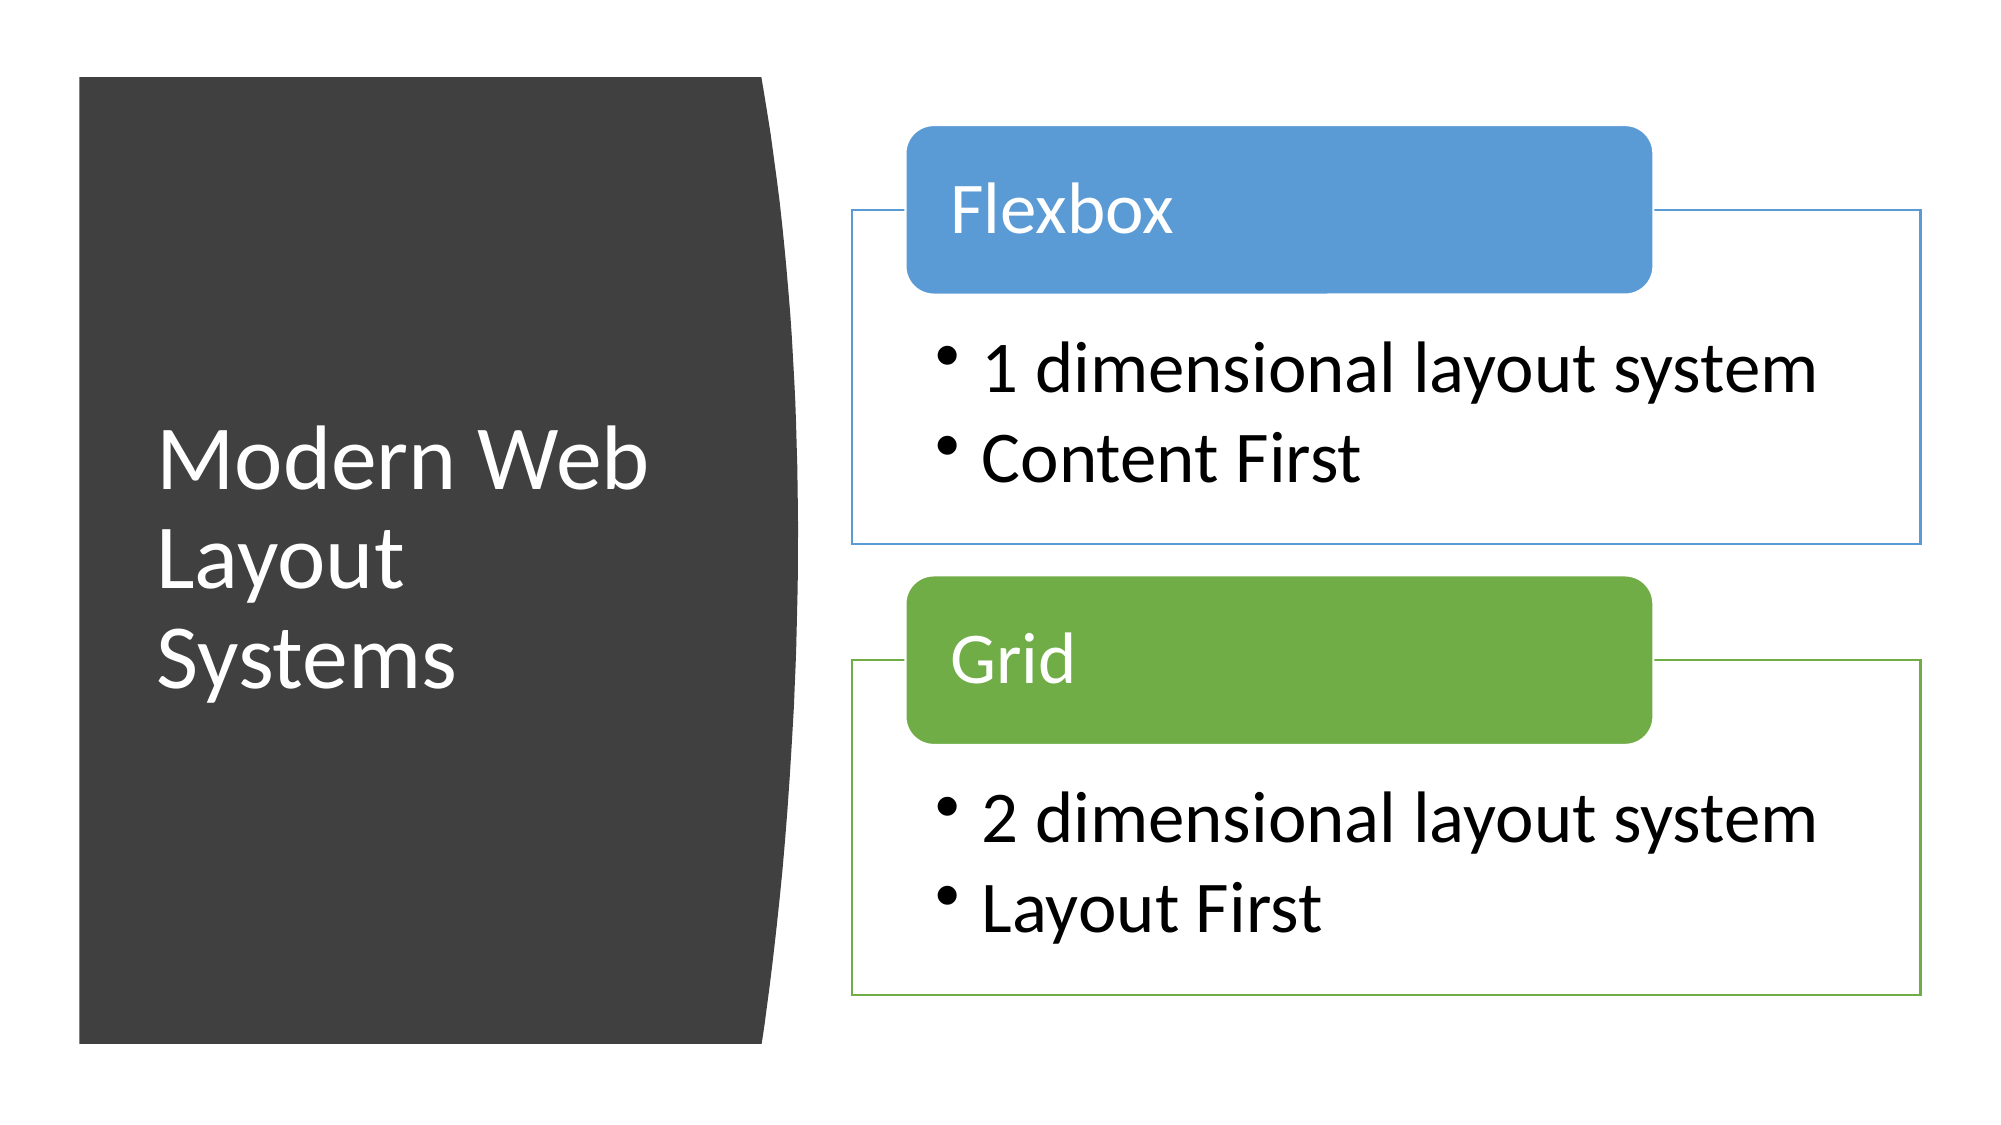

1 dimensional layout system
Content First
Flexbox
2 dimensional layout system
Layout First
Grid

# Modern Web Layout Systems